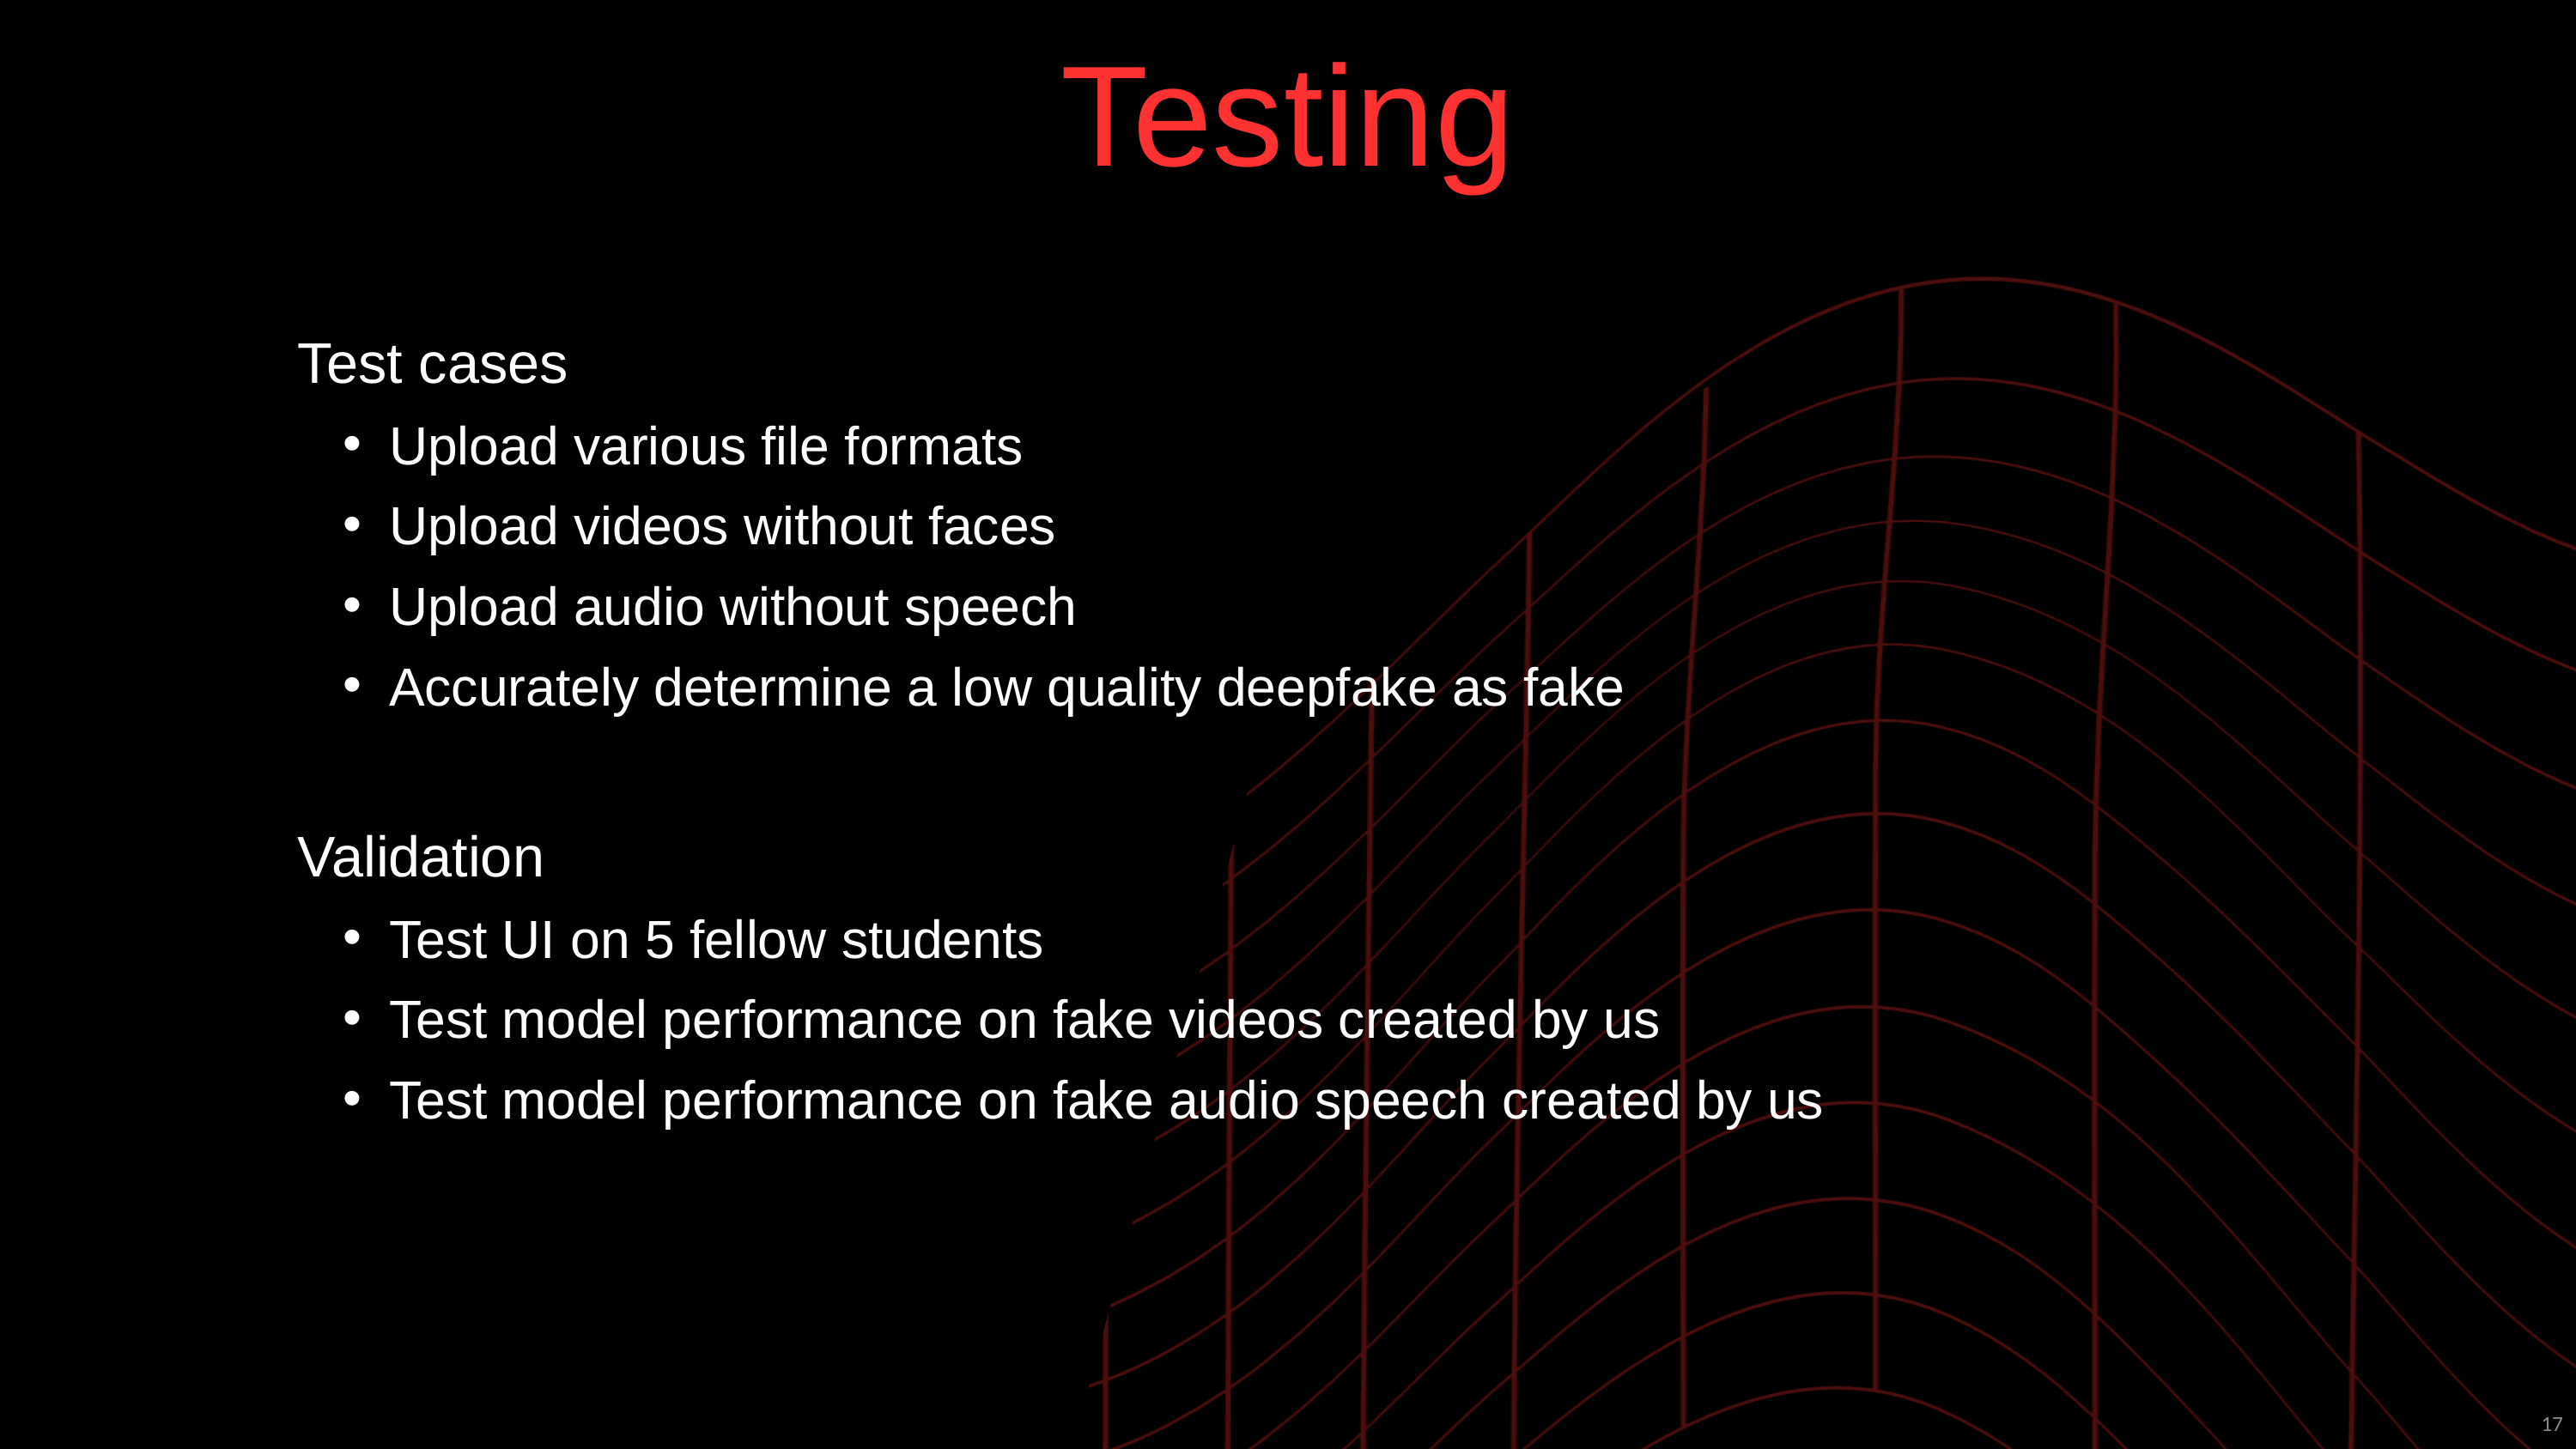

Testing
Test cases
Upload various file formats
Upload videos without faces
Upload audio without speech
Accurately determine a low quality deepfake as fake

Validation
Test UI on 5 fellow students
Test model performance on fake videos created by us
Test model performance on fake audio speech created by us
17